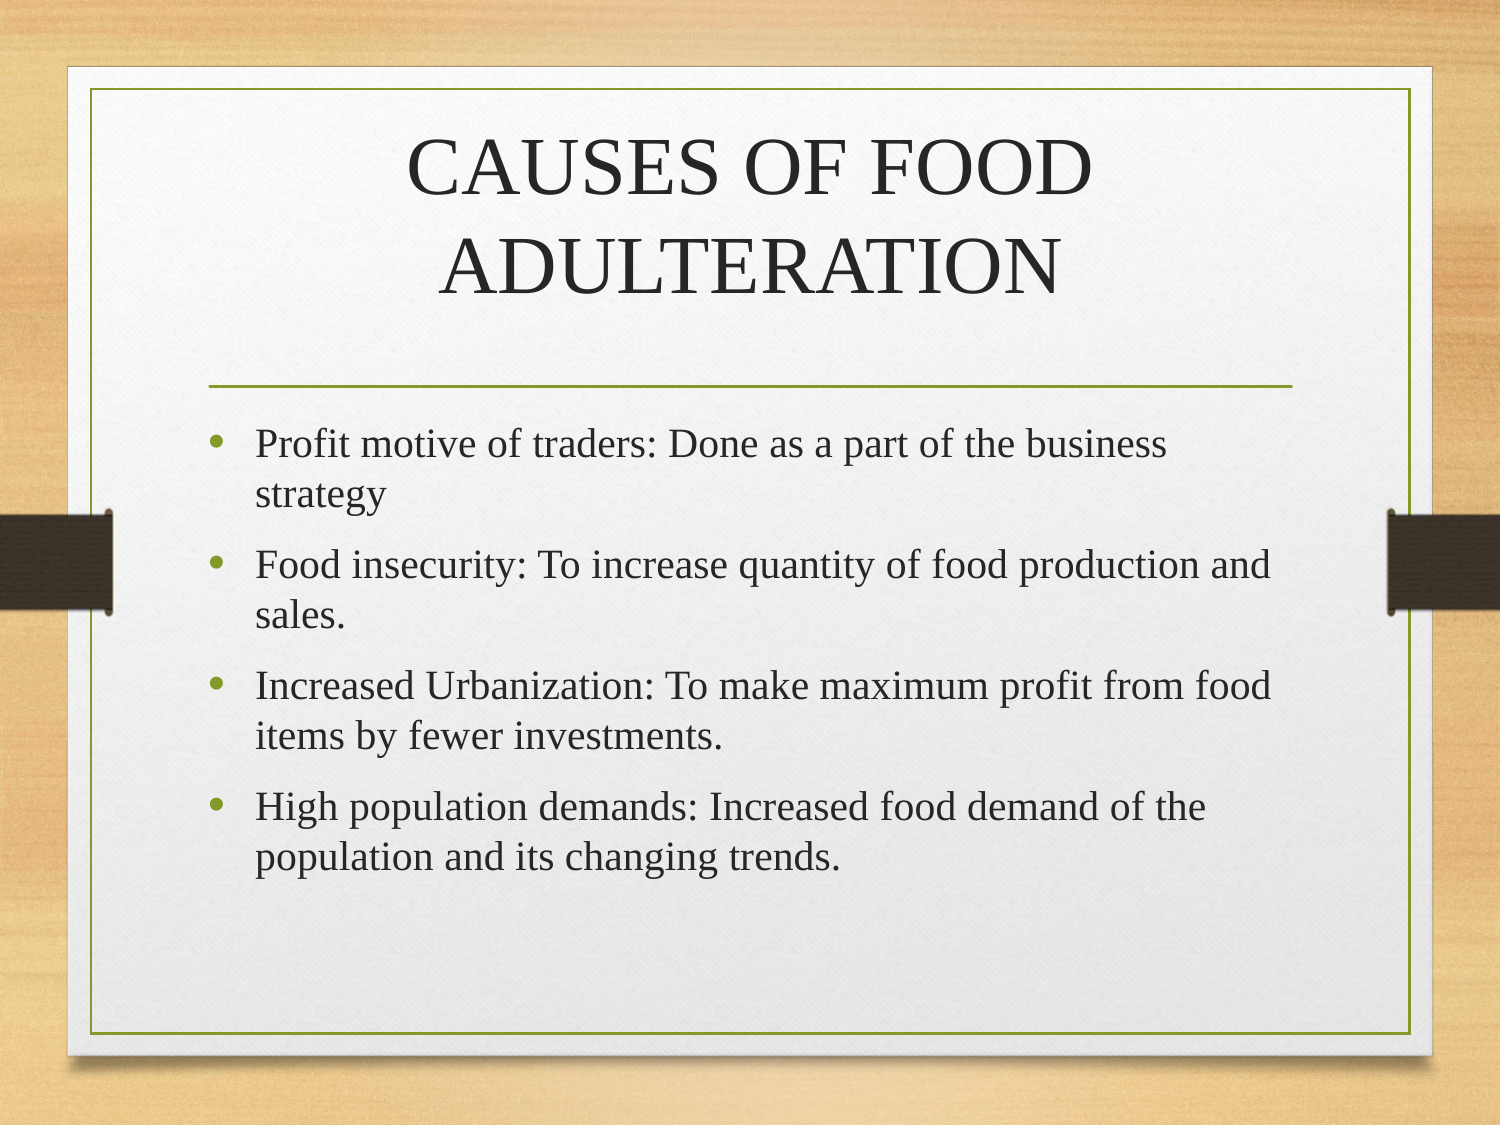

# CAUSES OF FOOD ADULTERATION
Profit motive of traders: Done as a part of the business strategy
Food insecurity: To increase quantity of food production and sales.
Increased Urbanization: To make maximum profit from food items by fewer investments.
High population demands: Increased food demand of the population and its changing trends.